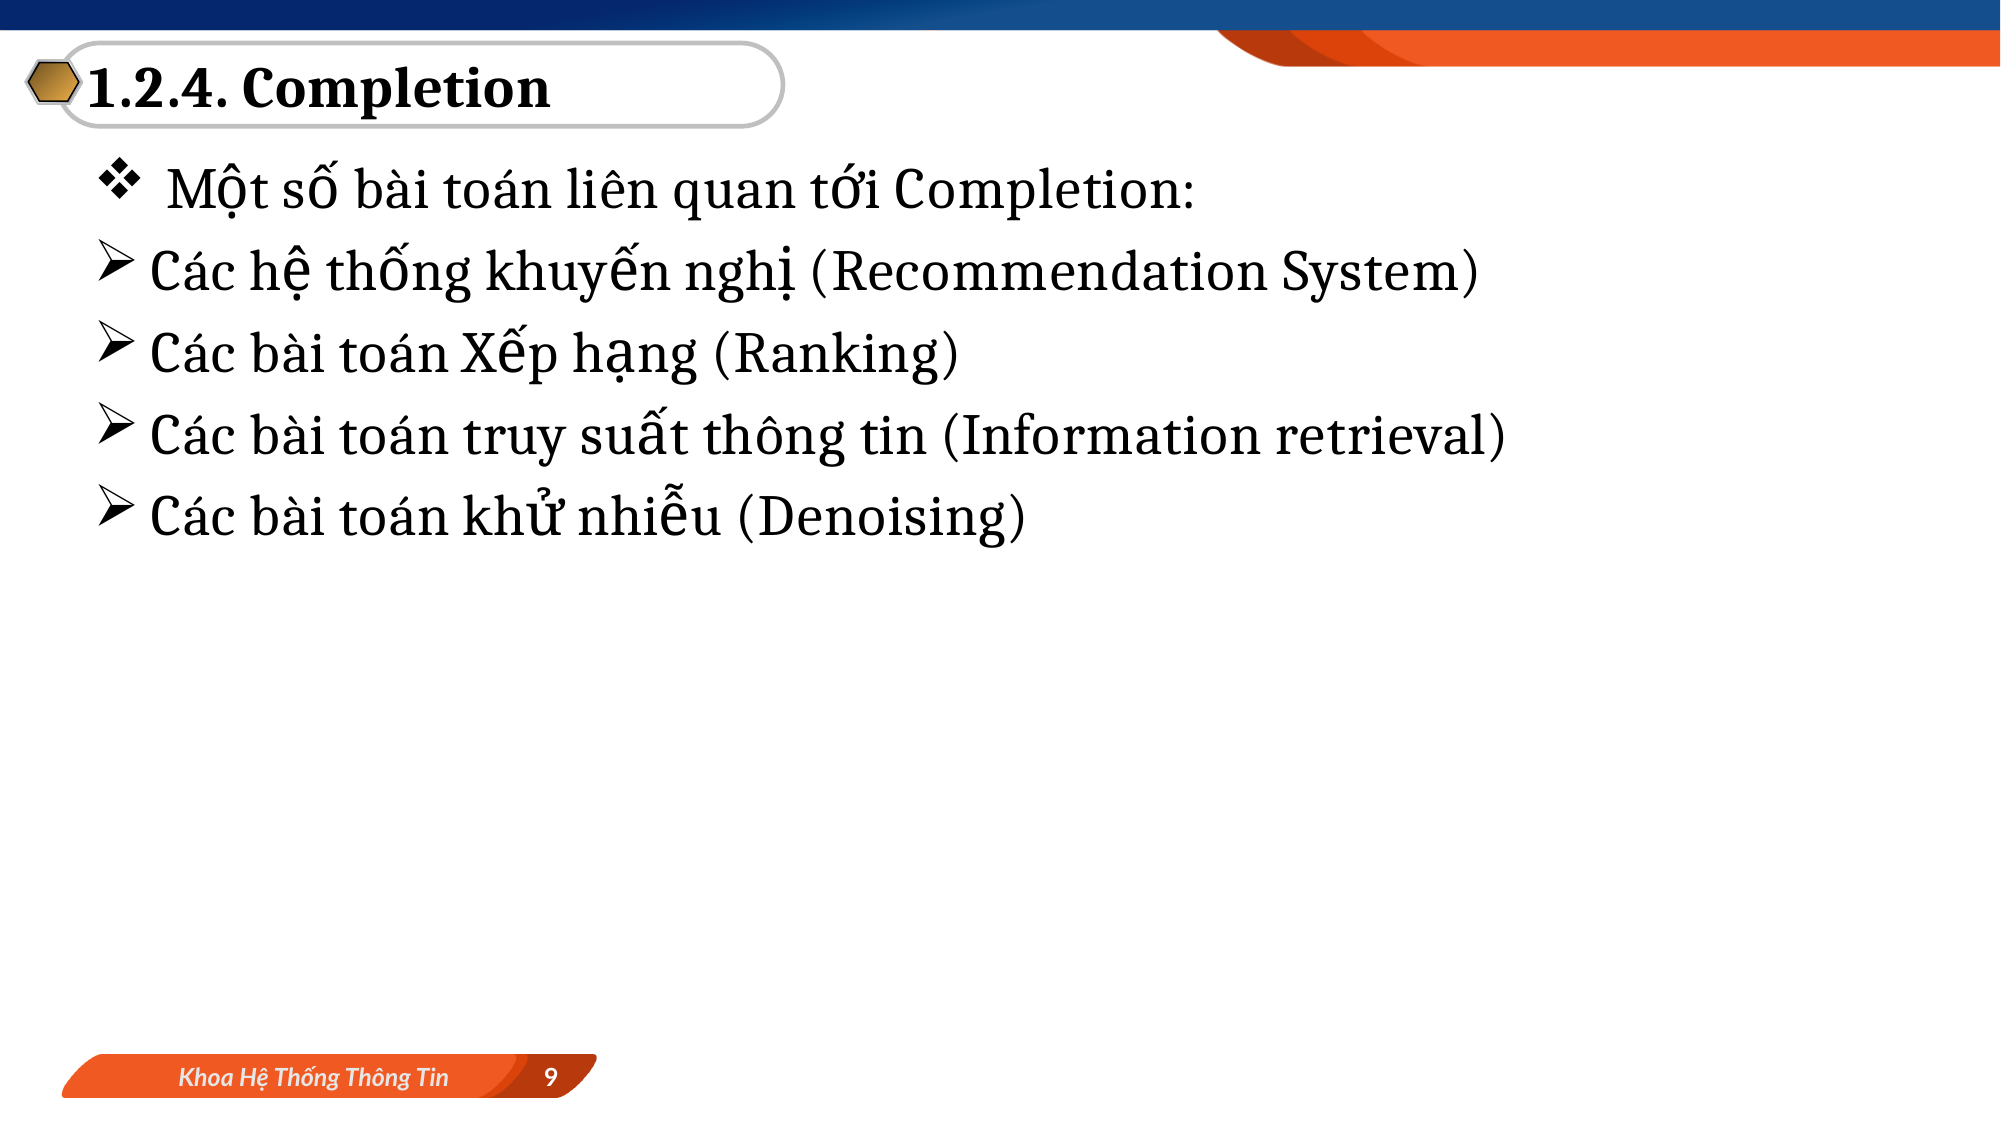

1.2.4. Completion

Một số bài toán liên quan tới Completion:
Các hệ thống khuyến nghị (Recommendation System)
Các bài toán Xếp hạng (Ranking)
Các bài toán truy suất thông tin (Information retrieval)
Các bài toán khử nhiễu (Denoising)
9
Khoa Hệ Thống Thông Tin